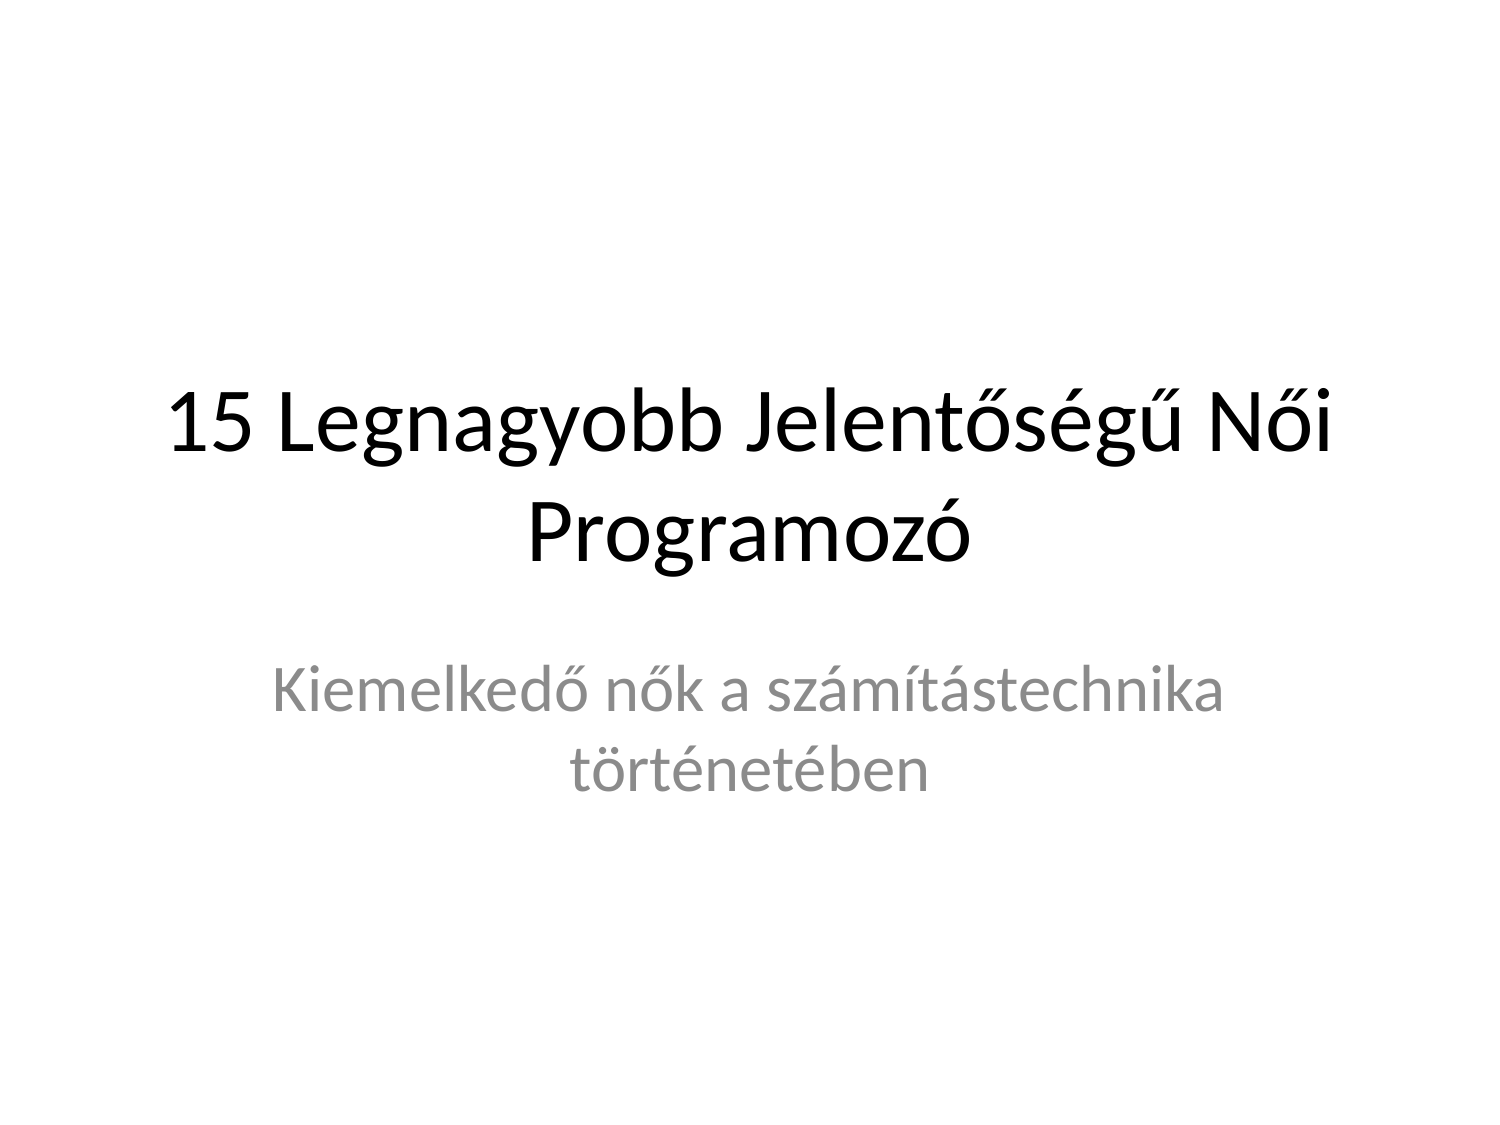

# 15 Legnagyobb Jelentőségű Női Programozó
Kiemelkedő nők a számítástechnika történetében